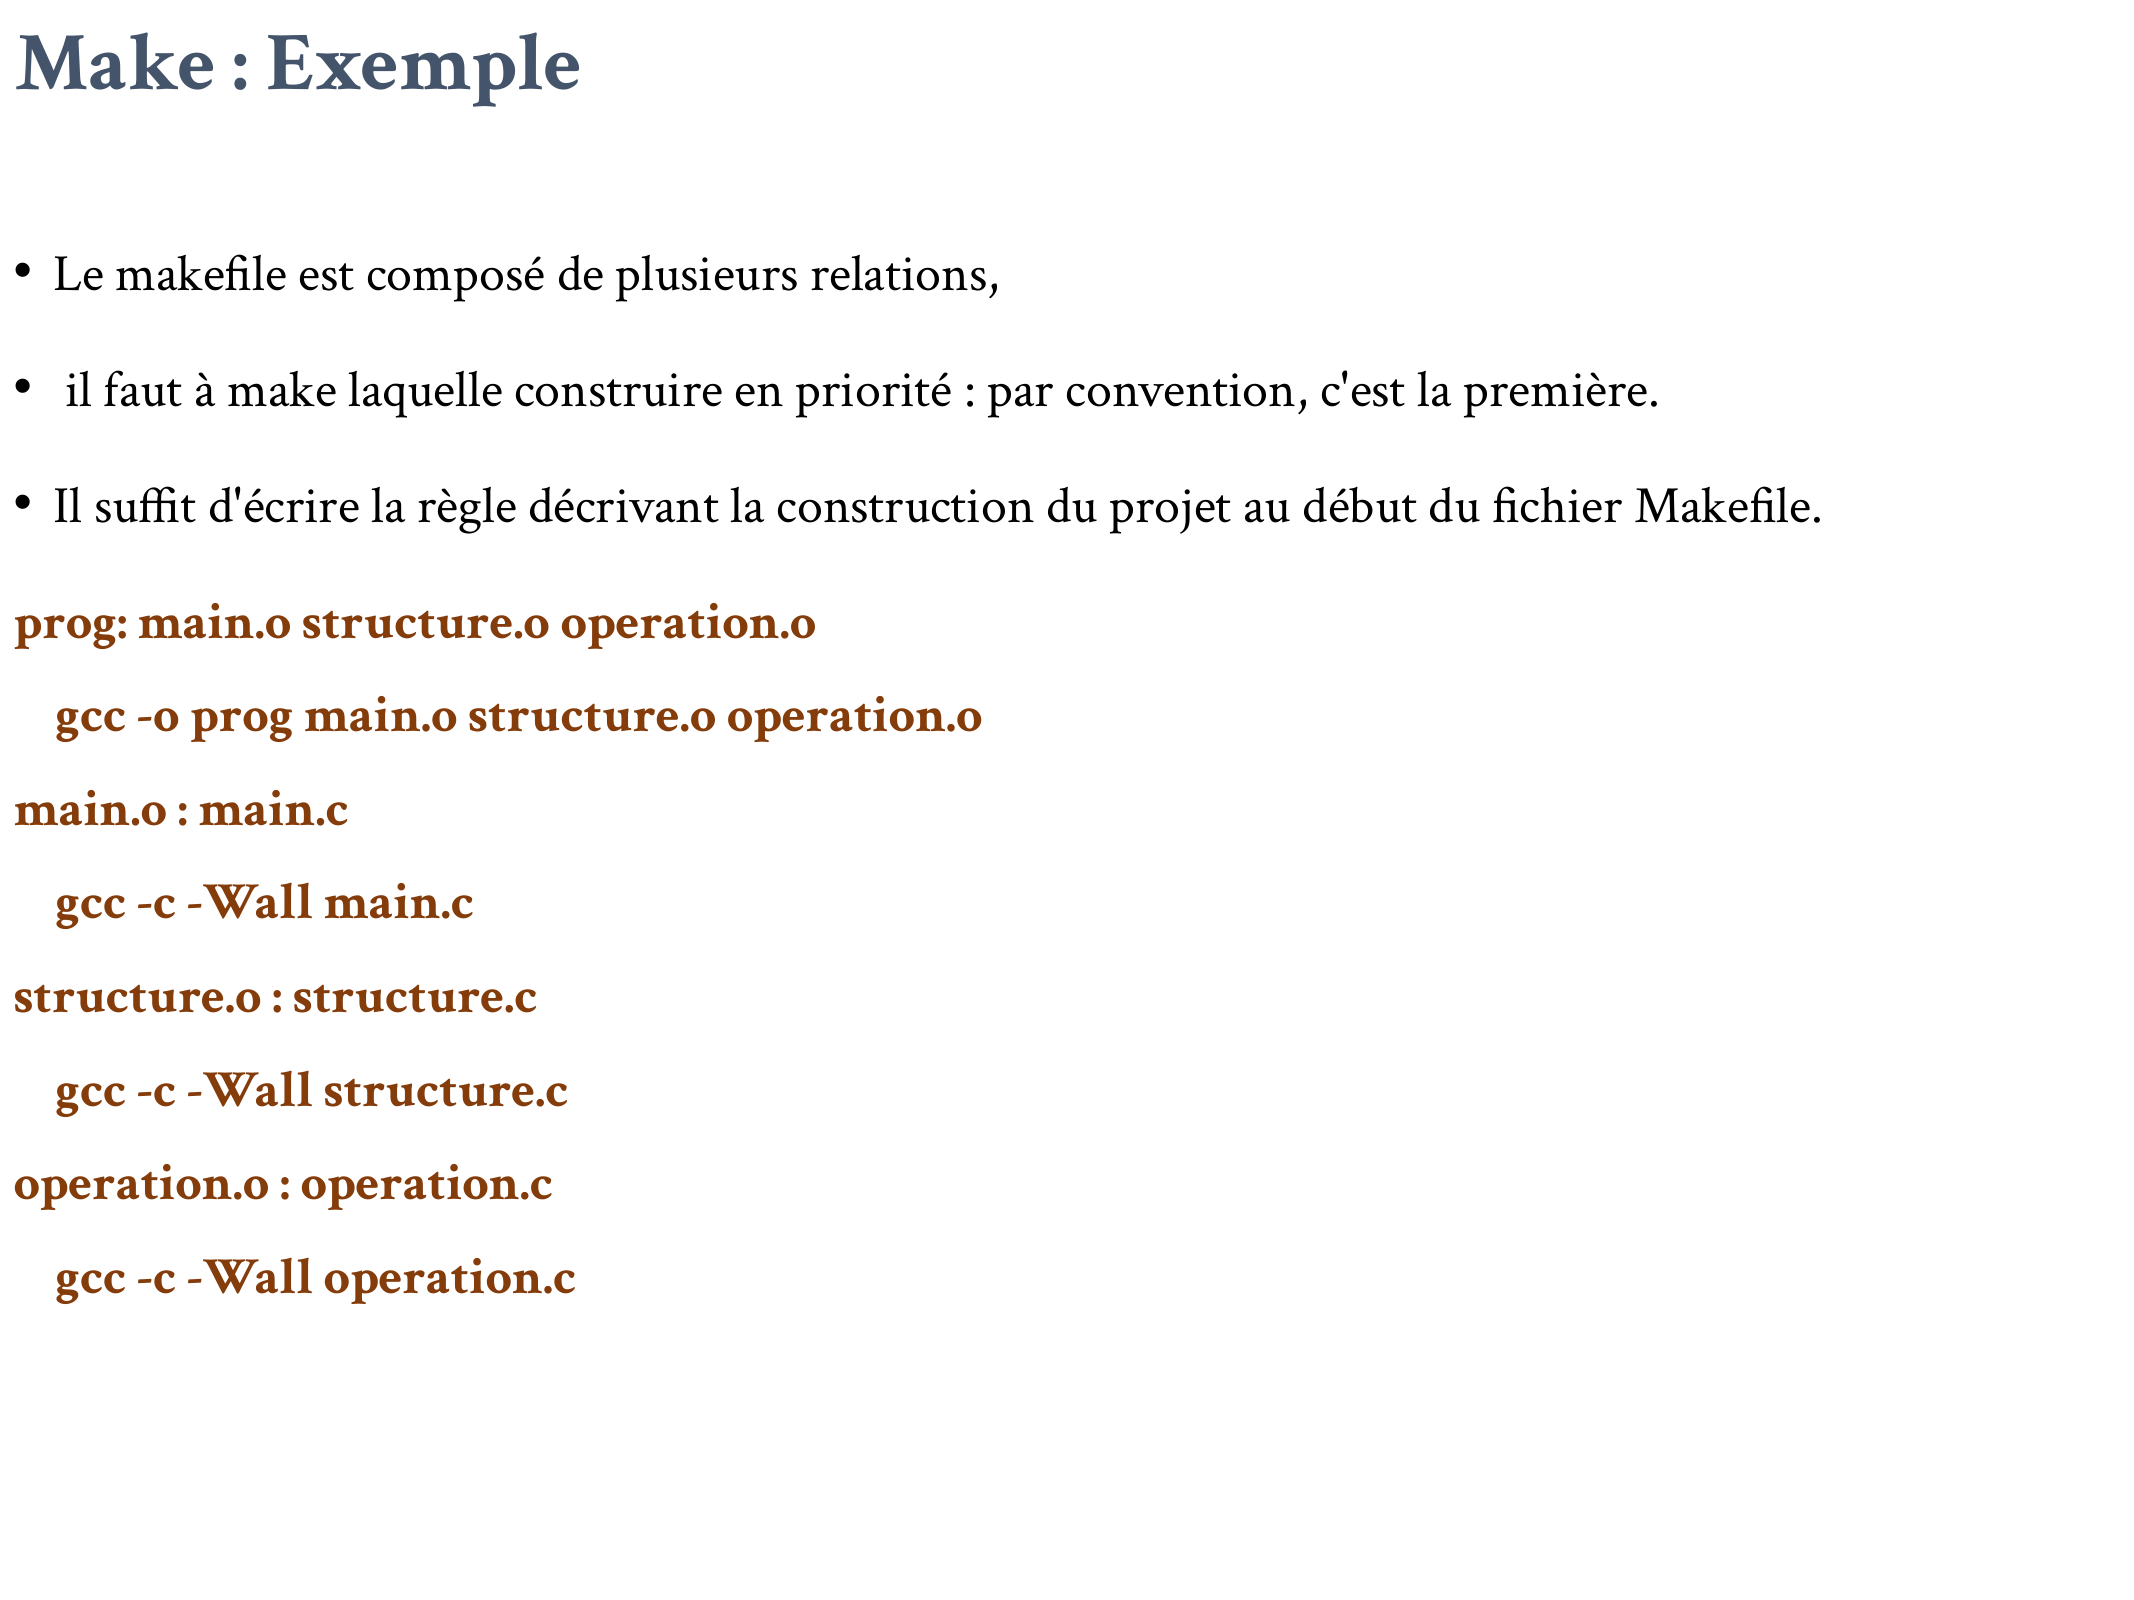

# Make : Exemple
Le makefile est composé de plusieurs relations,
 il faut à make laquelle construire en priorité : par convention, c'est la première.
Il suffit d'écrire la règle décrivant la construction du projet au début du fichier Makefile.
prog: main.o structure.o operation.o
    gcc -o prog main.o structure.o operation.o
main.o : main.c
    gcc -c -Wall main.c
structure.o : structure.c
    gcc -c -Wall structure.c
operation.o : operation.c
    gcc -c -Wall operation.c